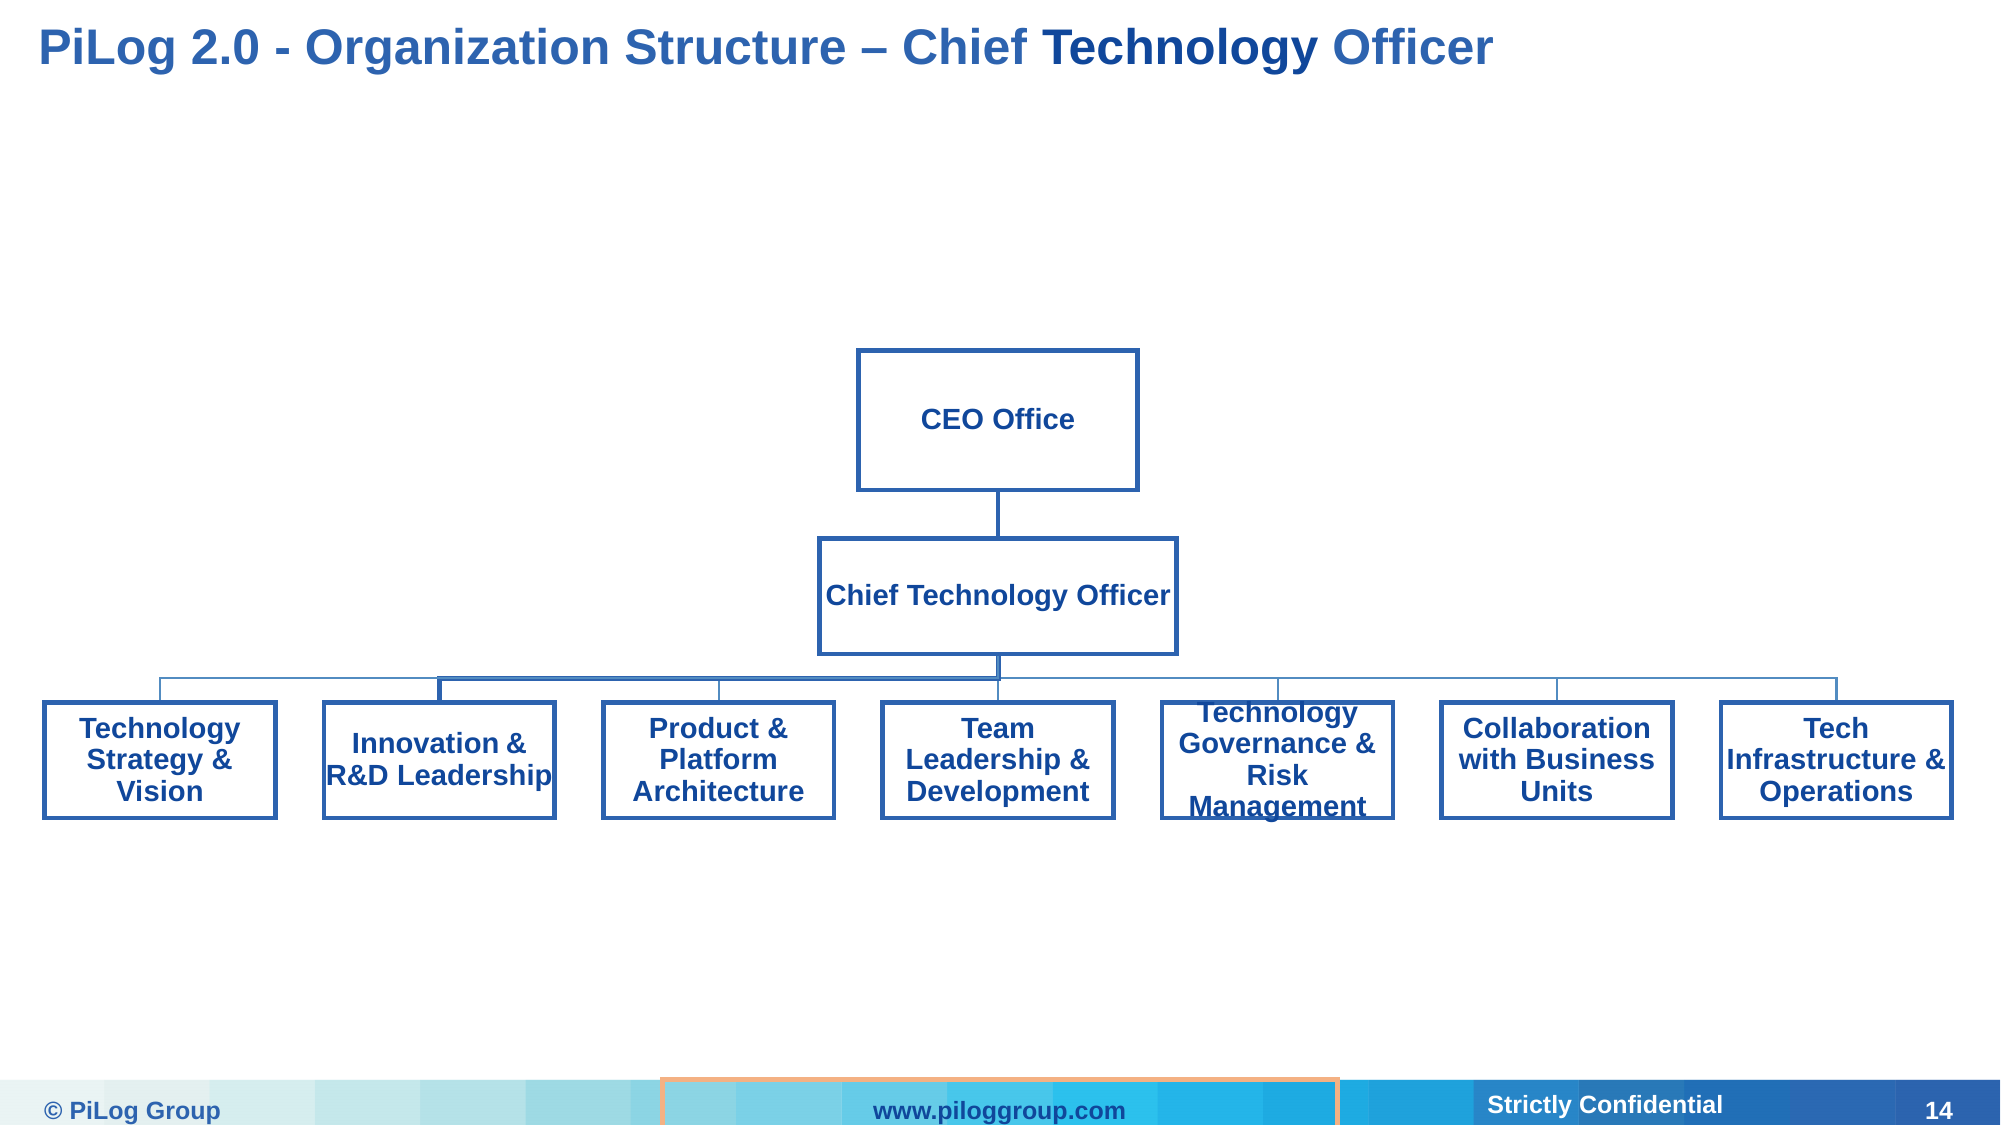

PiLog 2.0 - Organization Structure – Chief Technology Officer

CEO Office
Chief Technology Officer
Technology Strategy & Vision
Innovation & R&D Leadership
Product & Platform Architecture
Team Leadership & Development
Technology Governance & Risk Management
Collaboration with Business Units
Tech Infrastructure & Operations

© PiLog Group
www.piloggroup.com
14
Strictly Confidential